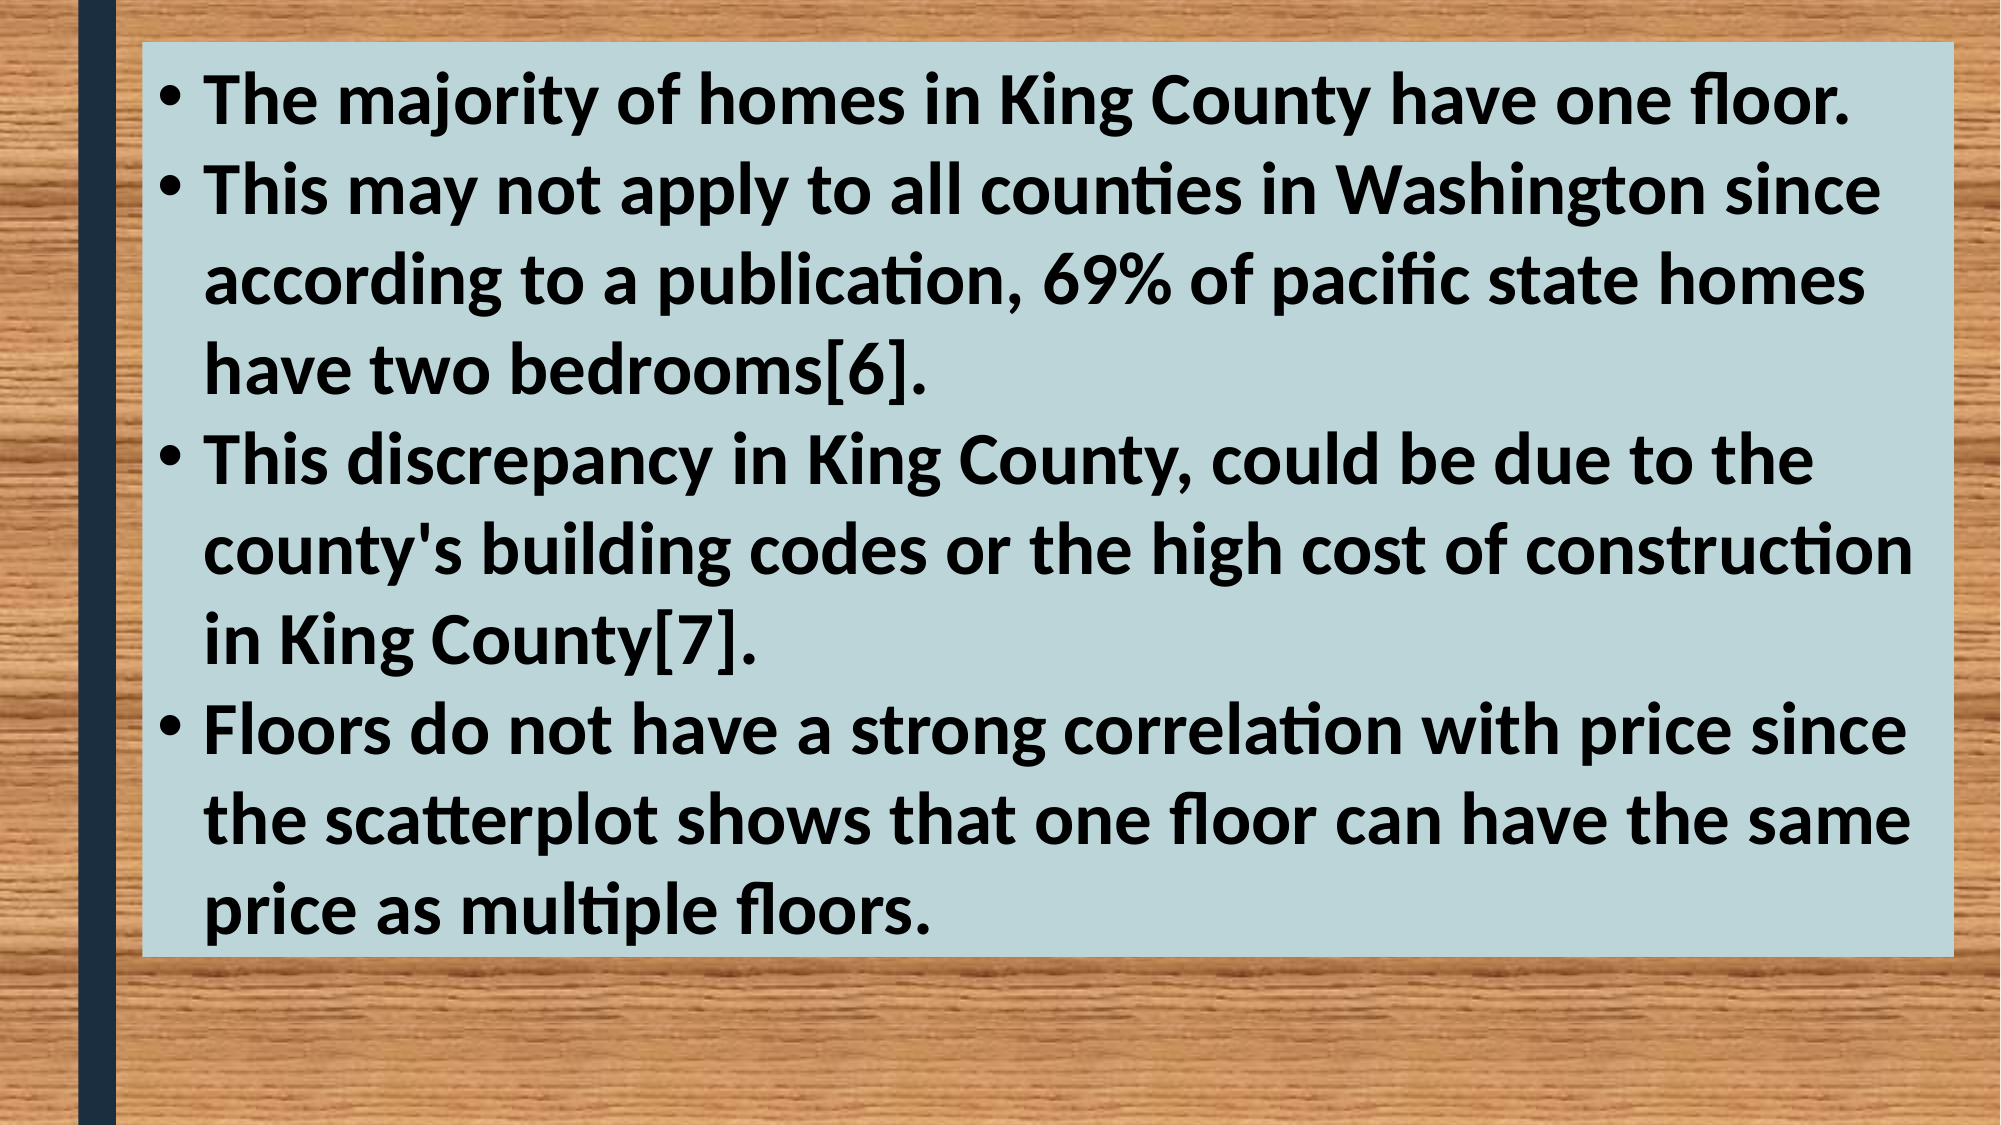

The majority of homes in King County have one floor.
This may not apply to all counties in Washington since according to a publication, 69% of pacific state homes have two bedrooms[6].
This discrepancy in King County, could be due to the county's building codes or the high cost of construction in King County[7].
Floors do not have a strong correlation with price since the scatterplot shows that one floor can have the same price as multiple floors.